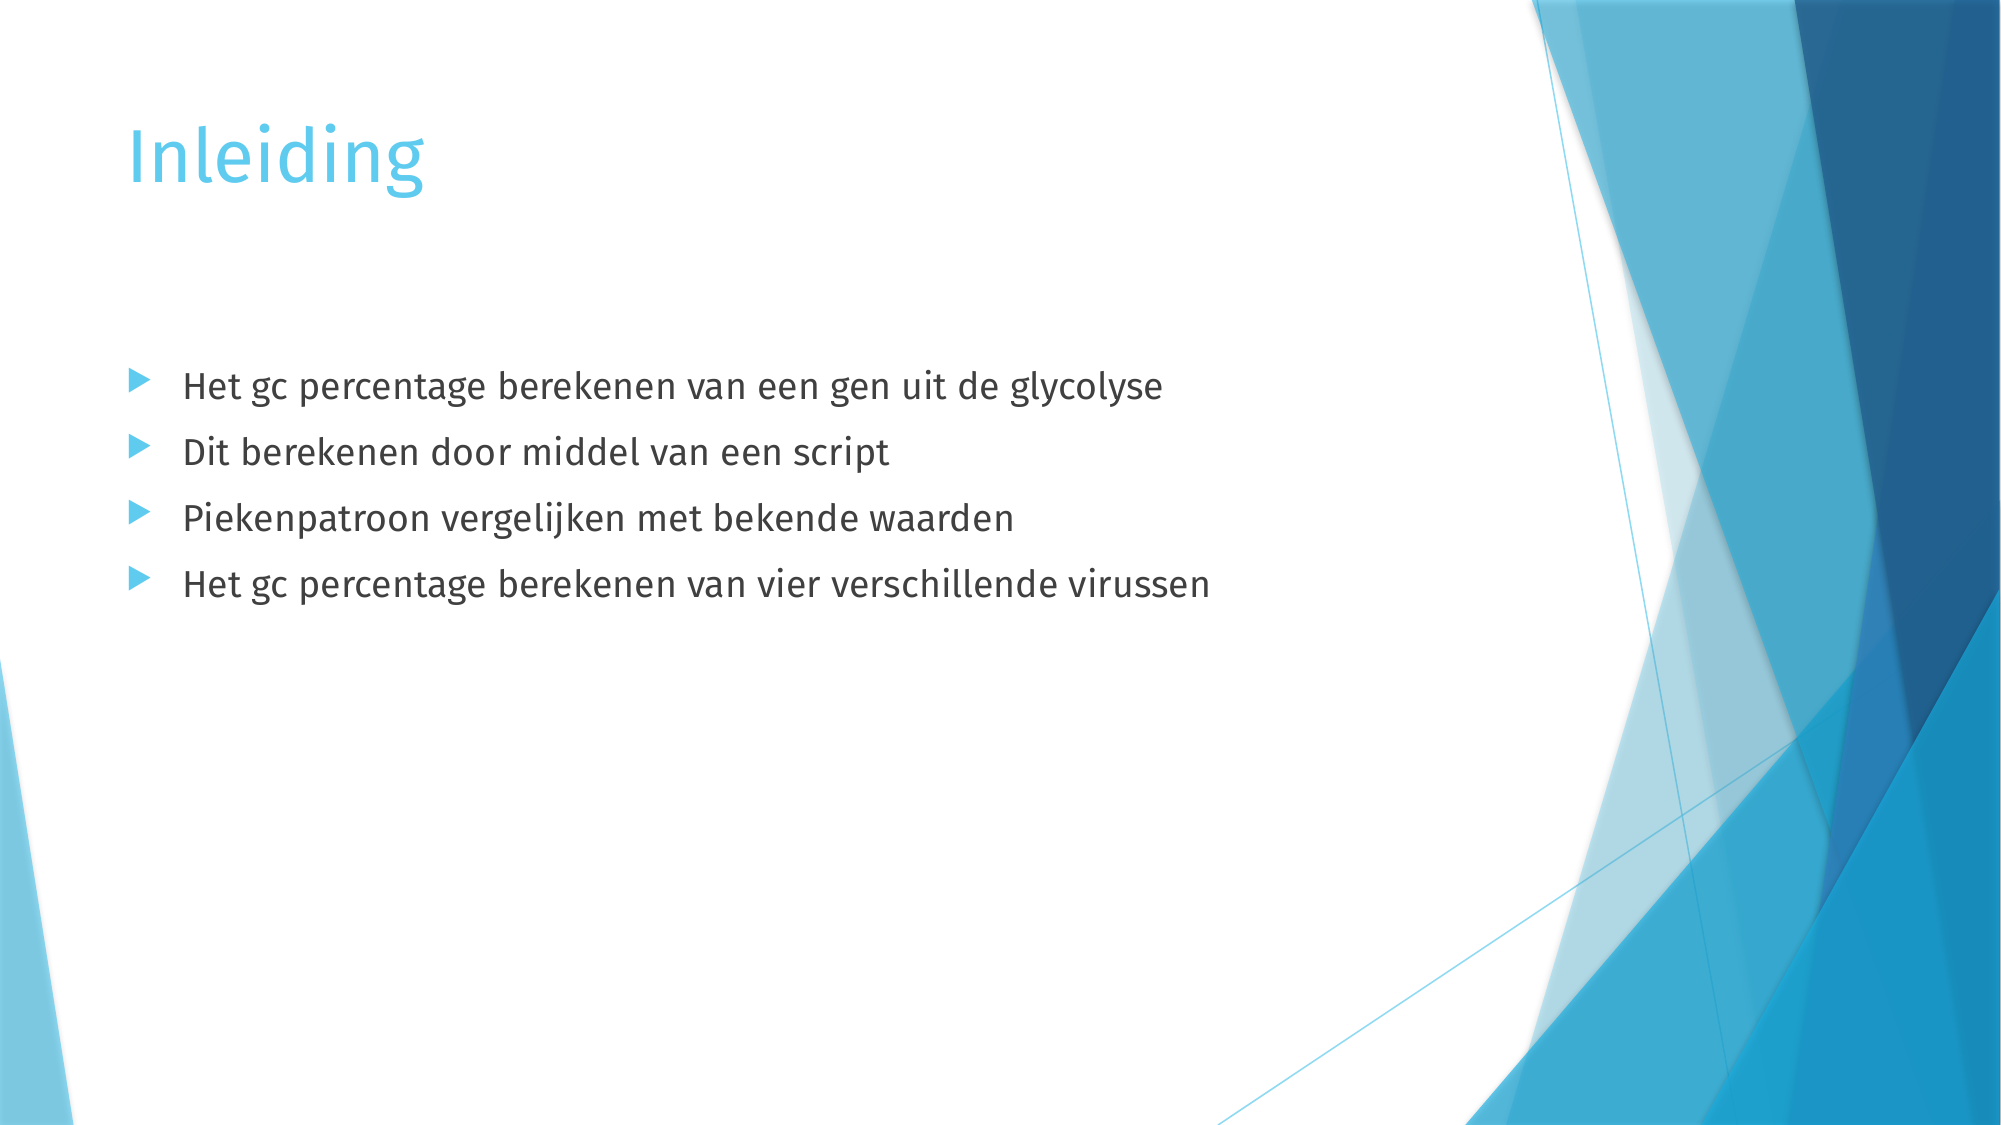

# Inleiding
Het gc percentage berekenen van een gen uit de glycolyse
Dit berekenen door middel van een script
Piekenpatroon vergelijken met bekende waarden
Het gc percentage berekenen van vier verschillende virussen